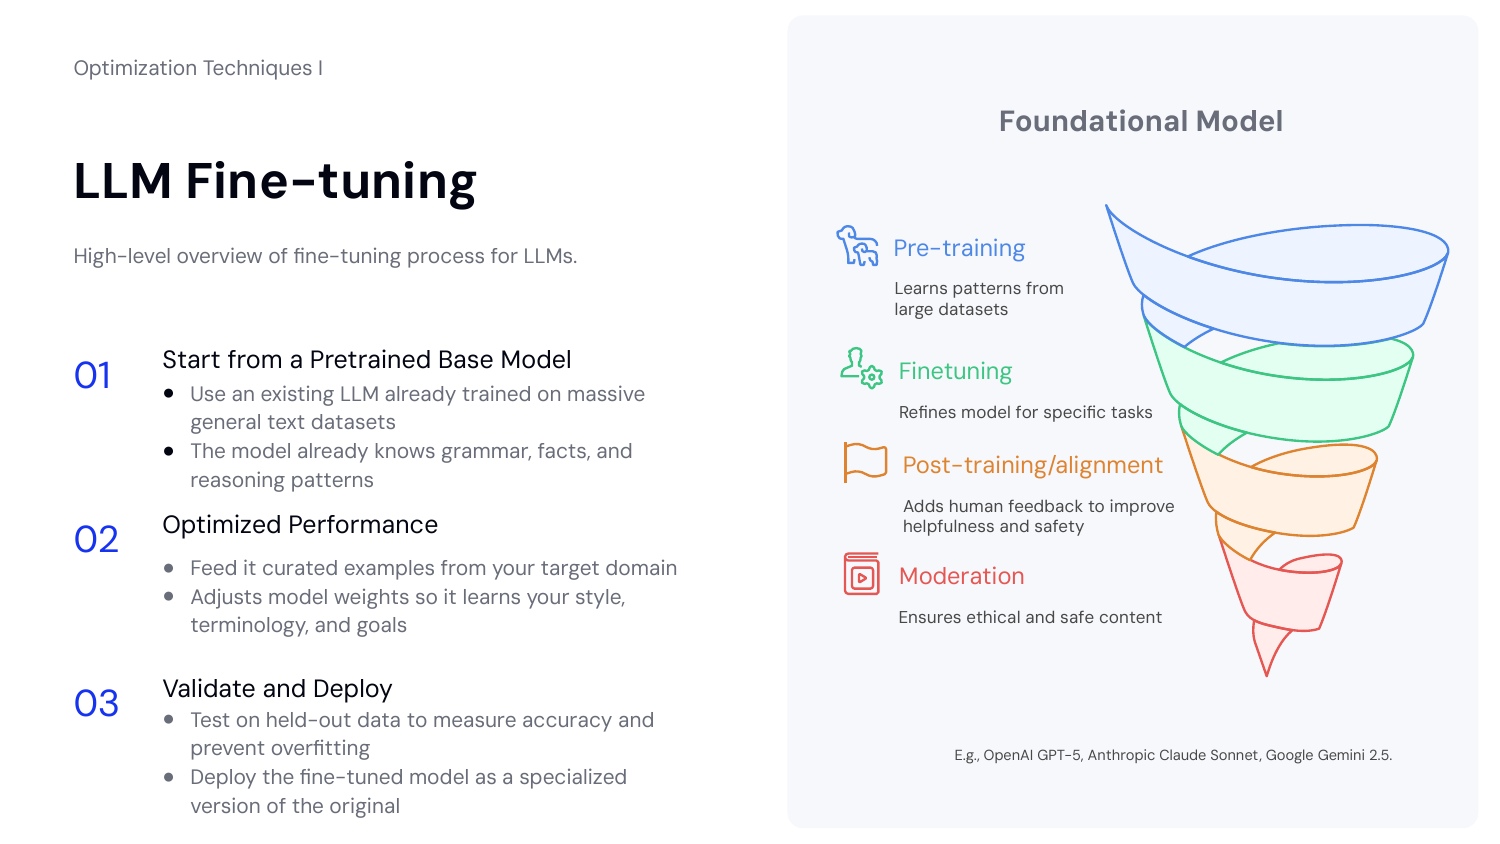

Optimization Techniques I
Foundational Model
# LLM Fine-tuning

High-level overview of fine-tuning process for LLMs.

Pre-training
Learns patterns from large datasets
01
Start from a Pretrained Base Model

Finetuning
Use an existing LLM already trained on massive general text datasets
The model already knows grammar, facts, and reasoning patterns
Refines model for specific tasks

Post-training/alignment
Adds human feedback to improve
helpfulness and safety
02
Optimized Performance
Feed it curated examples from your target domain
Adjusts model weights so it learns your style, terminology, and goals

Moderation
Ensures ethical and safe content

03
Validate and Deploy
Test on held-out data to measure accuracy and prevent overfitting
Deploy the fine-tuned model as a specialized version of the original
E.g., OpenAI GPT-5, Anthropic Claude Sonnet, Google Gemini 2.5.